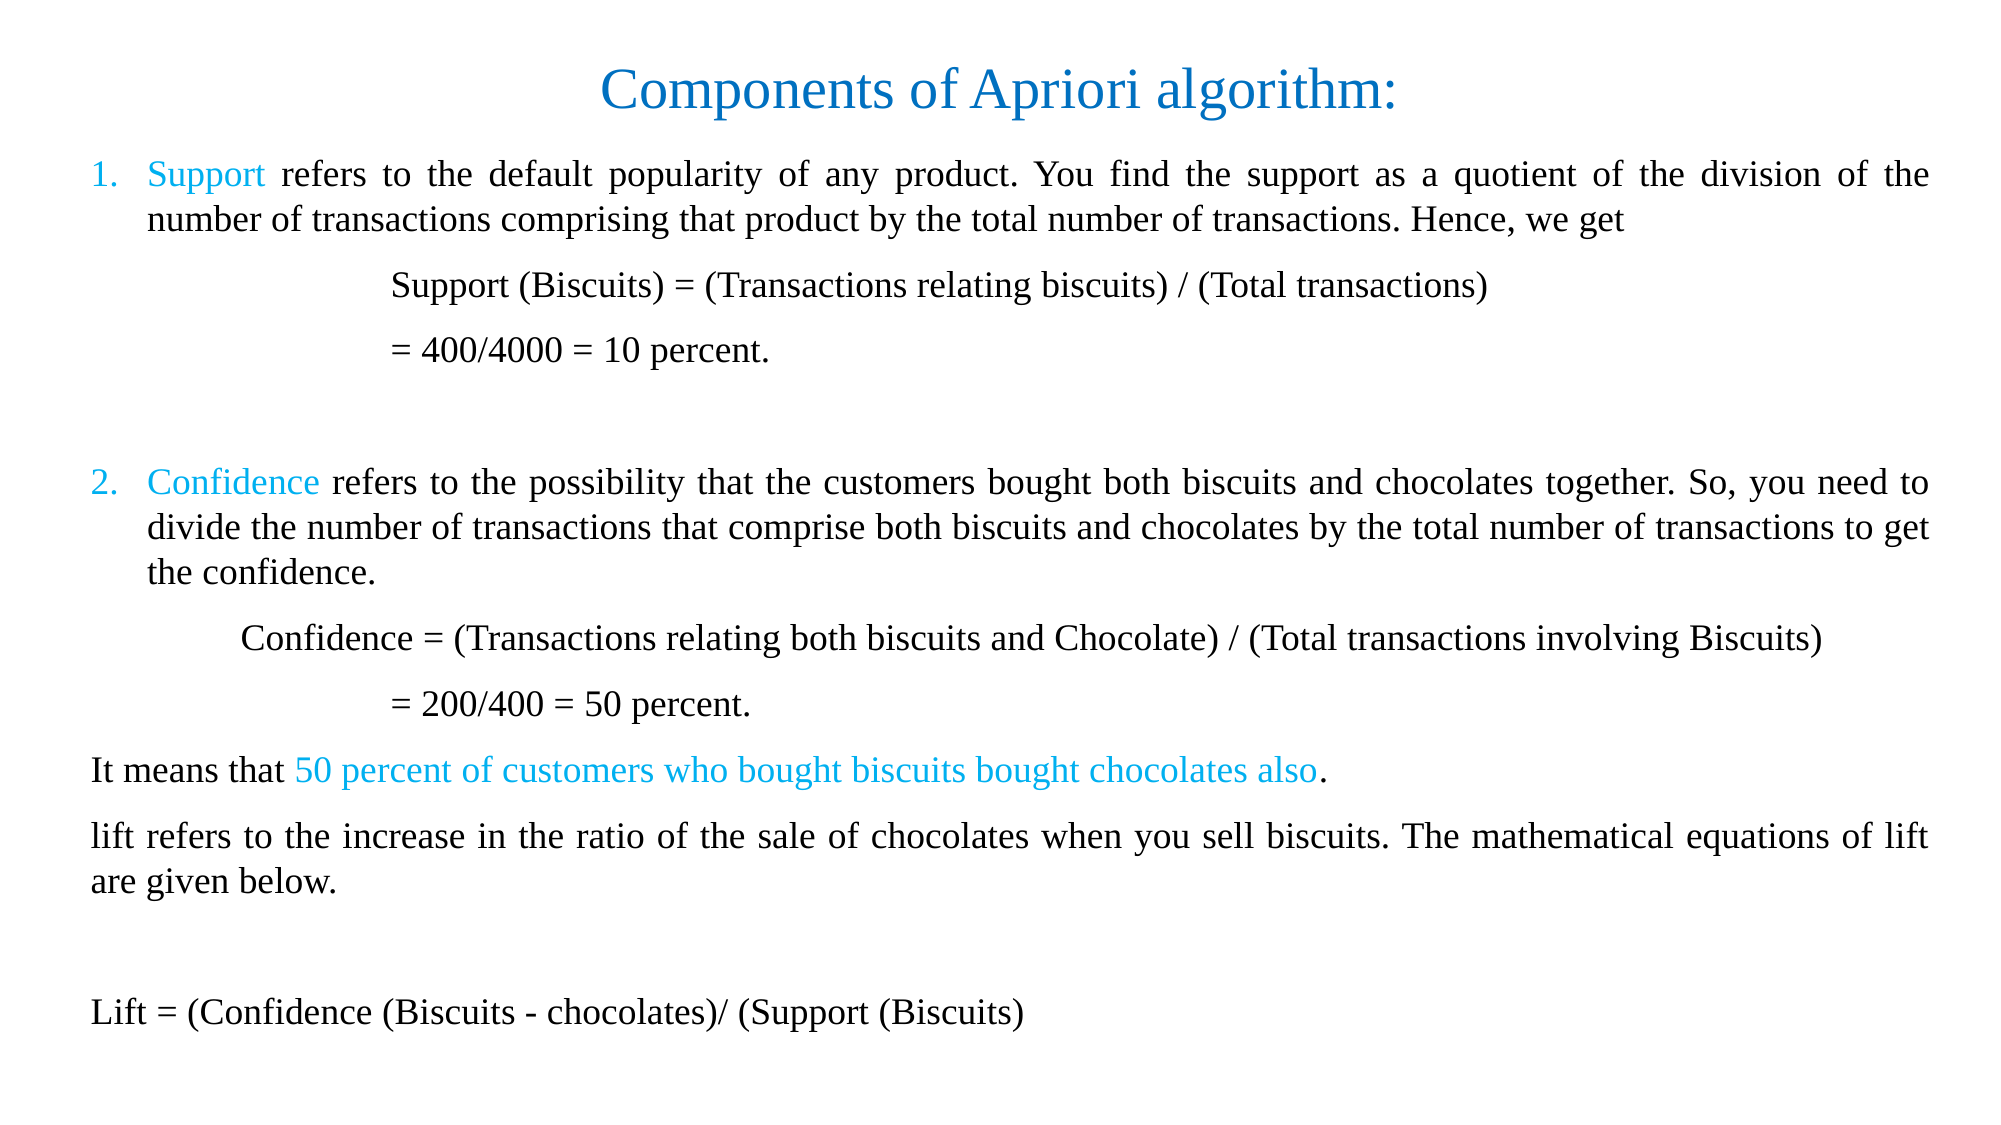

# Components of Apriori algorithm:
Support refers to the default popularity of any product. You find the support as a quotient of the division of the number of transactions comprising that product by the total number of transactions. Hence, we get
		Support (Biscuits) = (Transactions relating biscuits) / (Total transactions)
		= 400/4000 = 10 percent.

Confidence refers to the possibility that the customers bought both biscuits and chocolates together. So, you need to divide the number of transactions that comprise both biscuits and chocolates by the total number of transactions to get the confidence.
	Confidence = (Transactions relating both biscuits and Chocolate) / (Total transactions involving Biscuits)
		= 200/400 = 50 percent.
It means that 50 percent of customers who bought biscuits bought chocolates also.
lift refers to the increase in the ratio of the sale of chocolates when you sell biscuits. The mathematical equations of lift are given below.

Lift = (Confidence (Biscuits - chocolates)/ (Support (Biscuits)

= 50/10 = 5

It means that the probability of people buying both biscuits and chocolates together is five times more than that of purchasing the biscuits alone. If the lift value is below one, it requires that the people are unlikely to buy both the items together. Larger the value, the better is the combination.